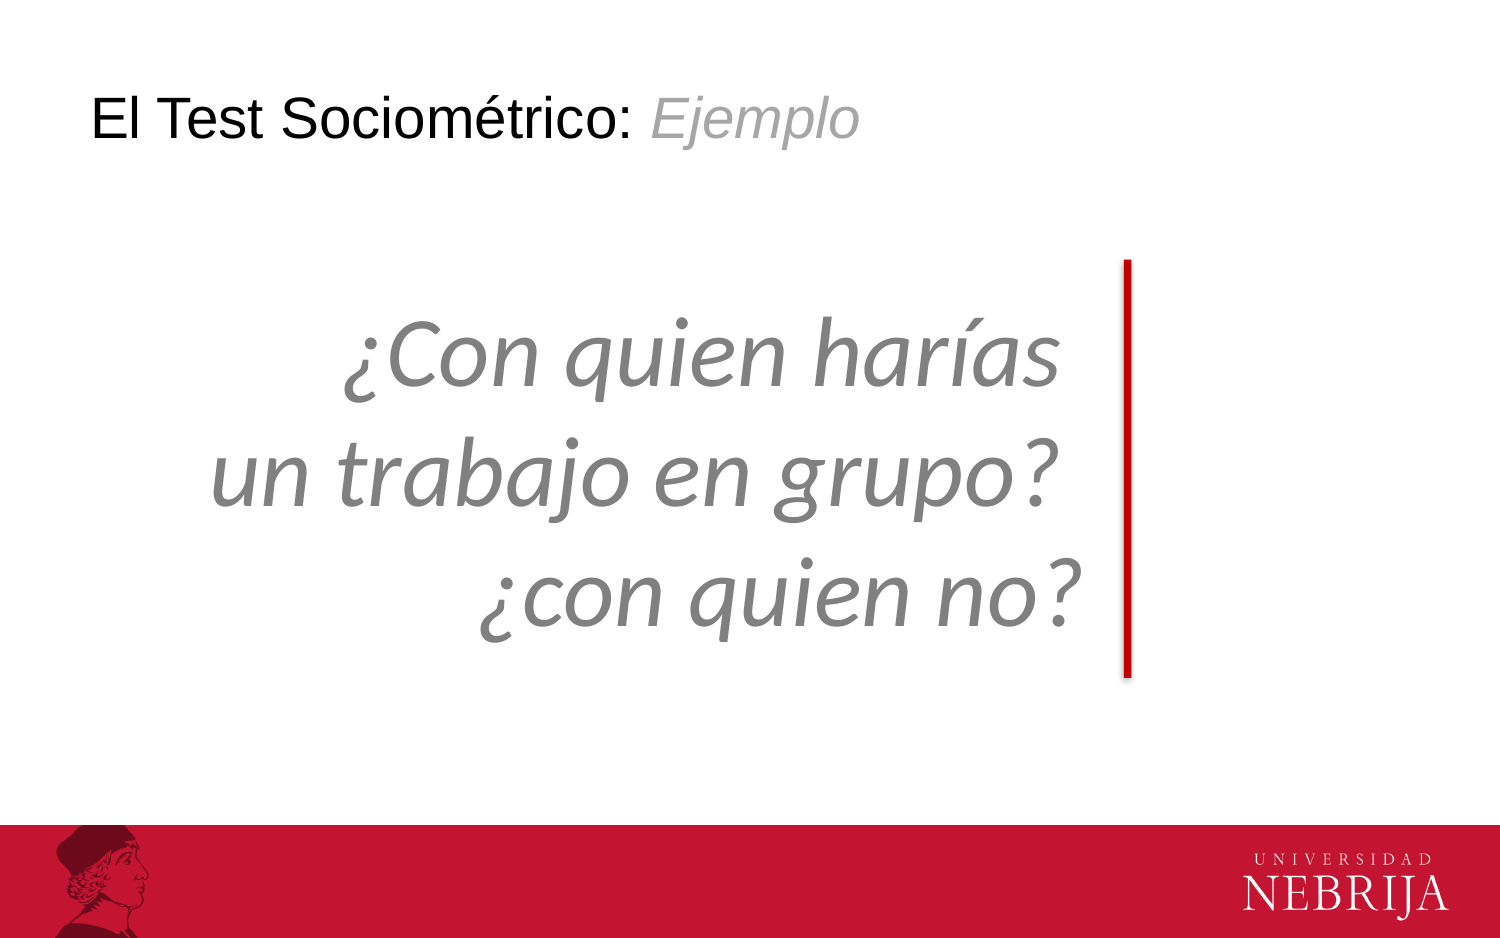

# El Test Sociométrico: Ejemplo
¿Con quien harías
un trabajo en grupo?
¿con quien no?